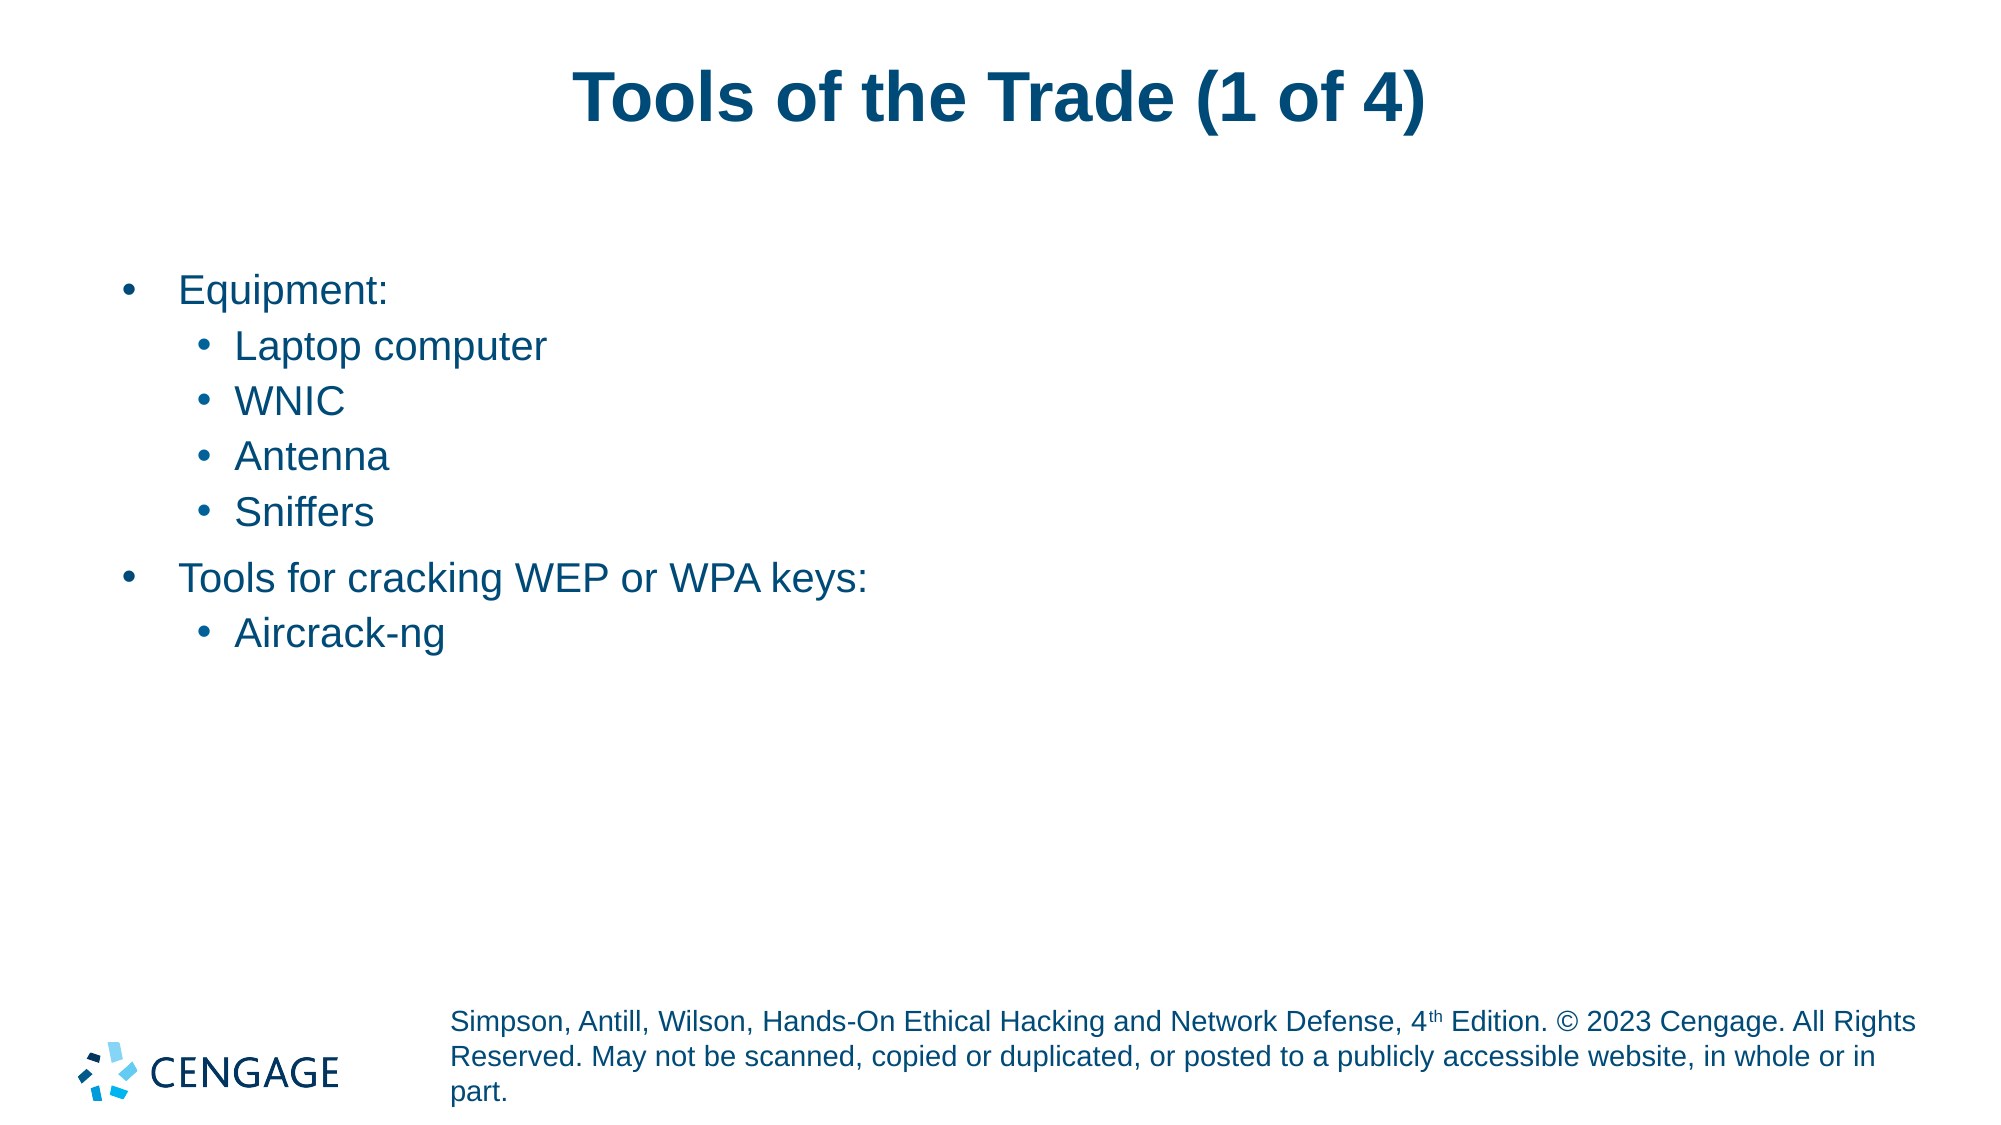

# Tools of the Trade (1 of 4)
Equipment:
Laptop computer
WNIC
Antenna
Sniffers
Tools for cracking WEP or WPA keys:
Aircrack-ng